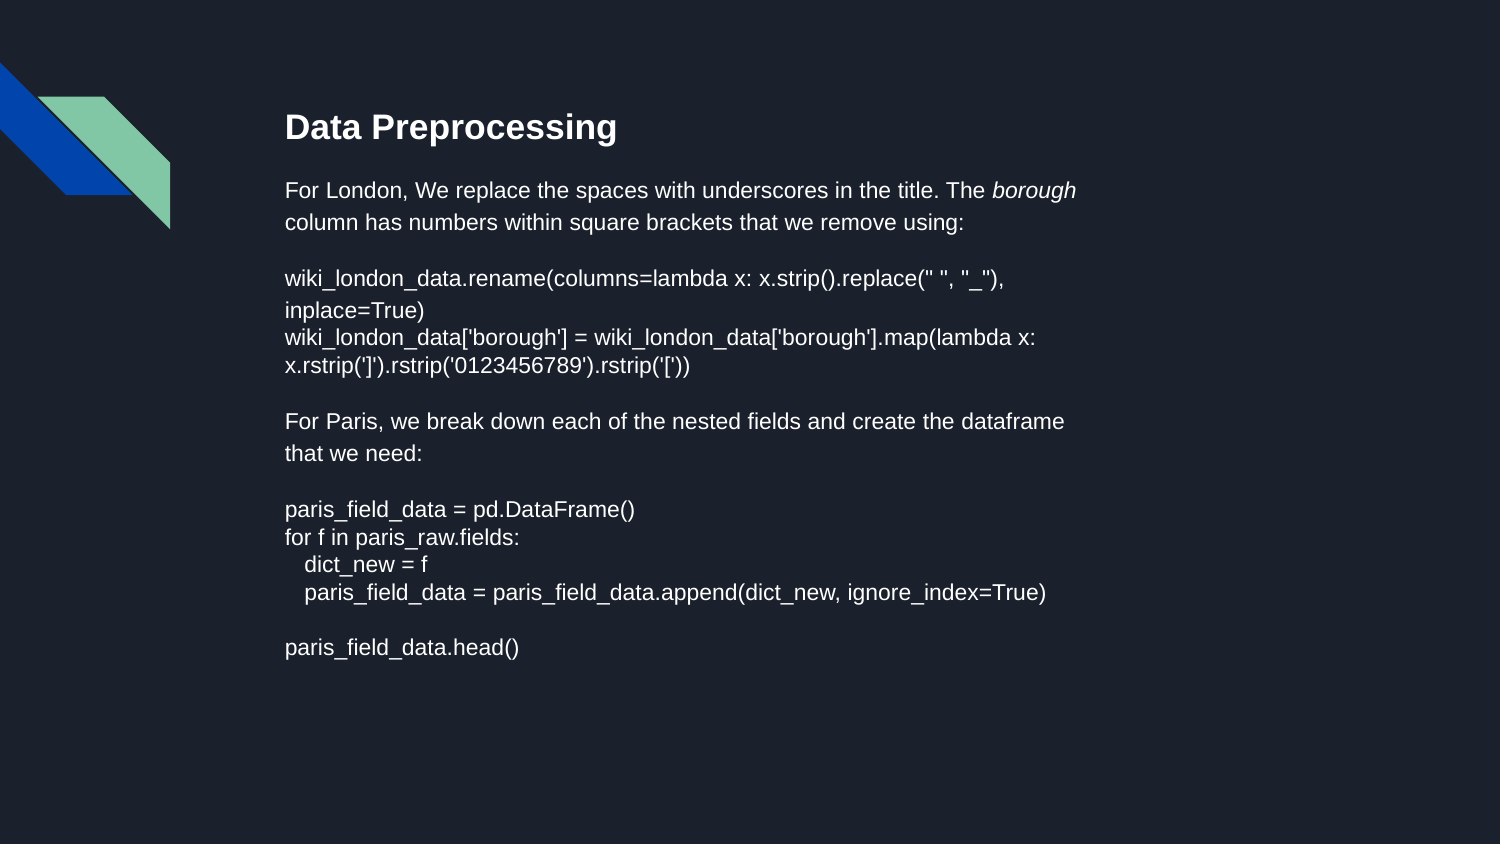

Data Preprocessing
For London, We replace the spaces with underscores in the title. The borough column has numbers within square brackets that we remove using:
wiki_london_data.rename(columns=lambda x: x.strip().replace(" ", "_"), inplace=True)
wiki_london_data['borough'] = wiki_london_data['borough'].map(lambda x: x.rstrip(']').rstrip('0123456789').rstrip('['))
For Paris, we break down each of the nested fields and create the dataframe that we need:
paris_field_data = pd.DataFrame()
for f in paris_raw.fields:
   dict_new = f
   paris_field_data = paris_field_data.append(dict_new, ignore_index=True)

paris_field_data.head()